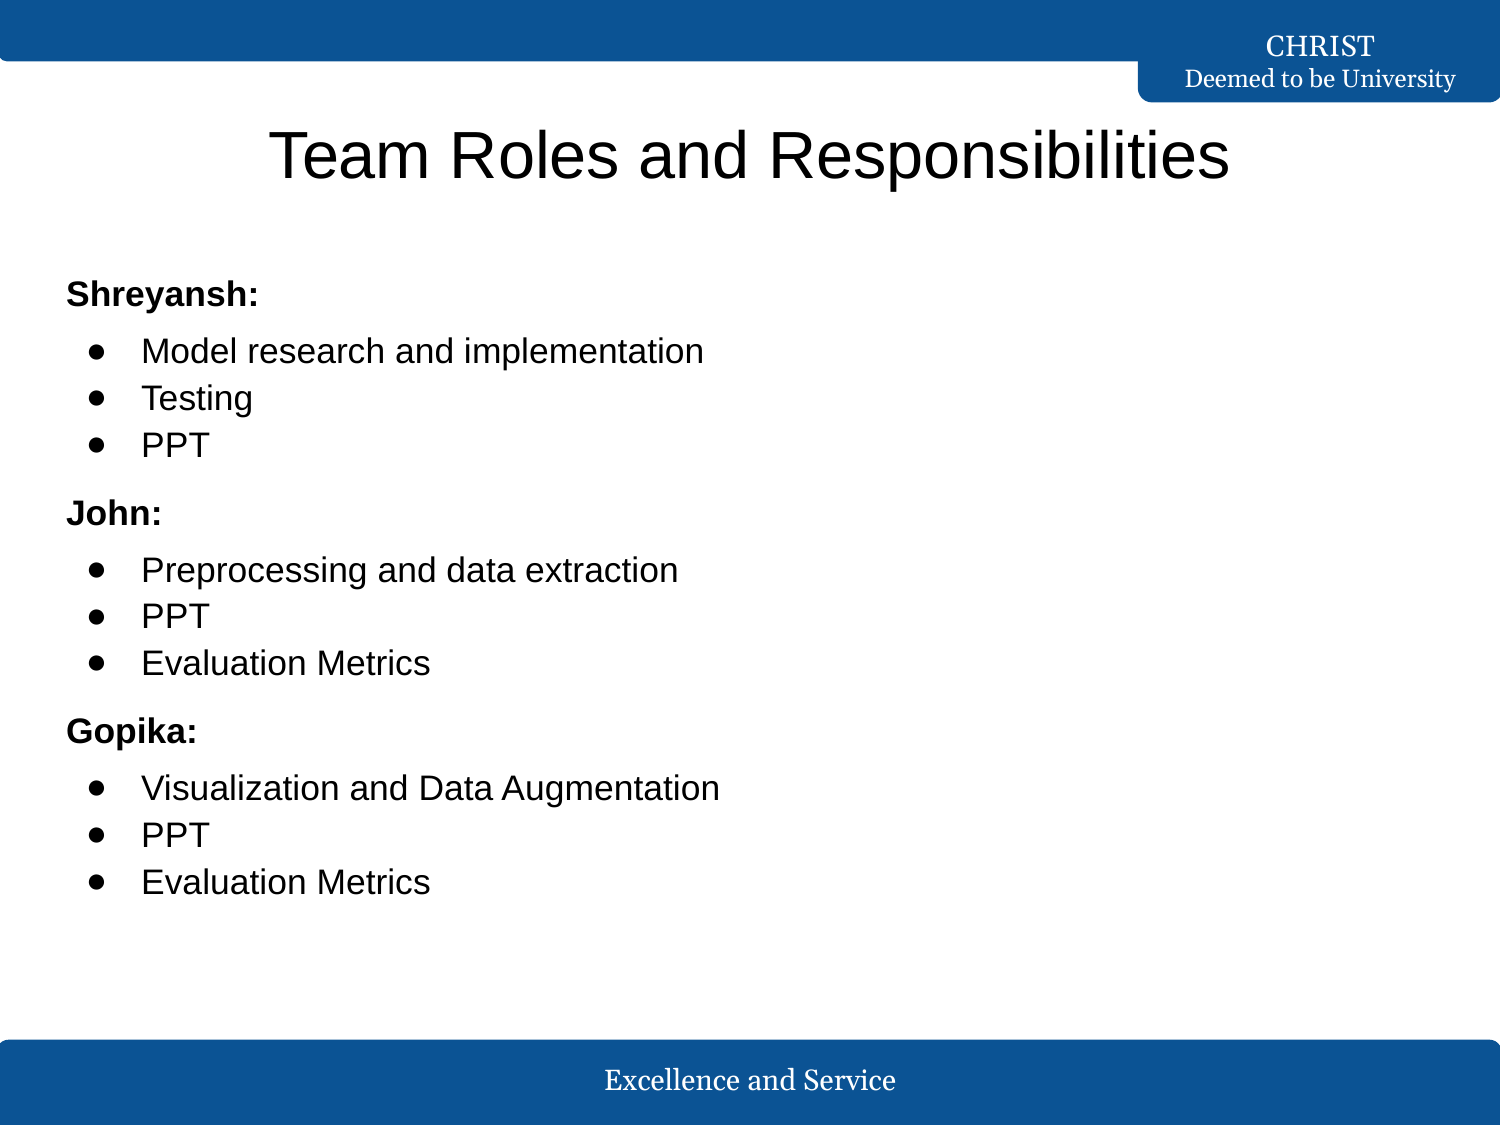

# Team Roles and Responsibilities
Shreyansh:
Model research and implementation
Testing
PPT
John:
Preprocessing and data extraction
PPT
Evaluation Metrics
Gopika:
Visualization and Data Augmentation
PPT
Evaluation Metrics